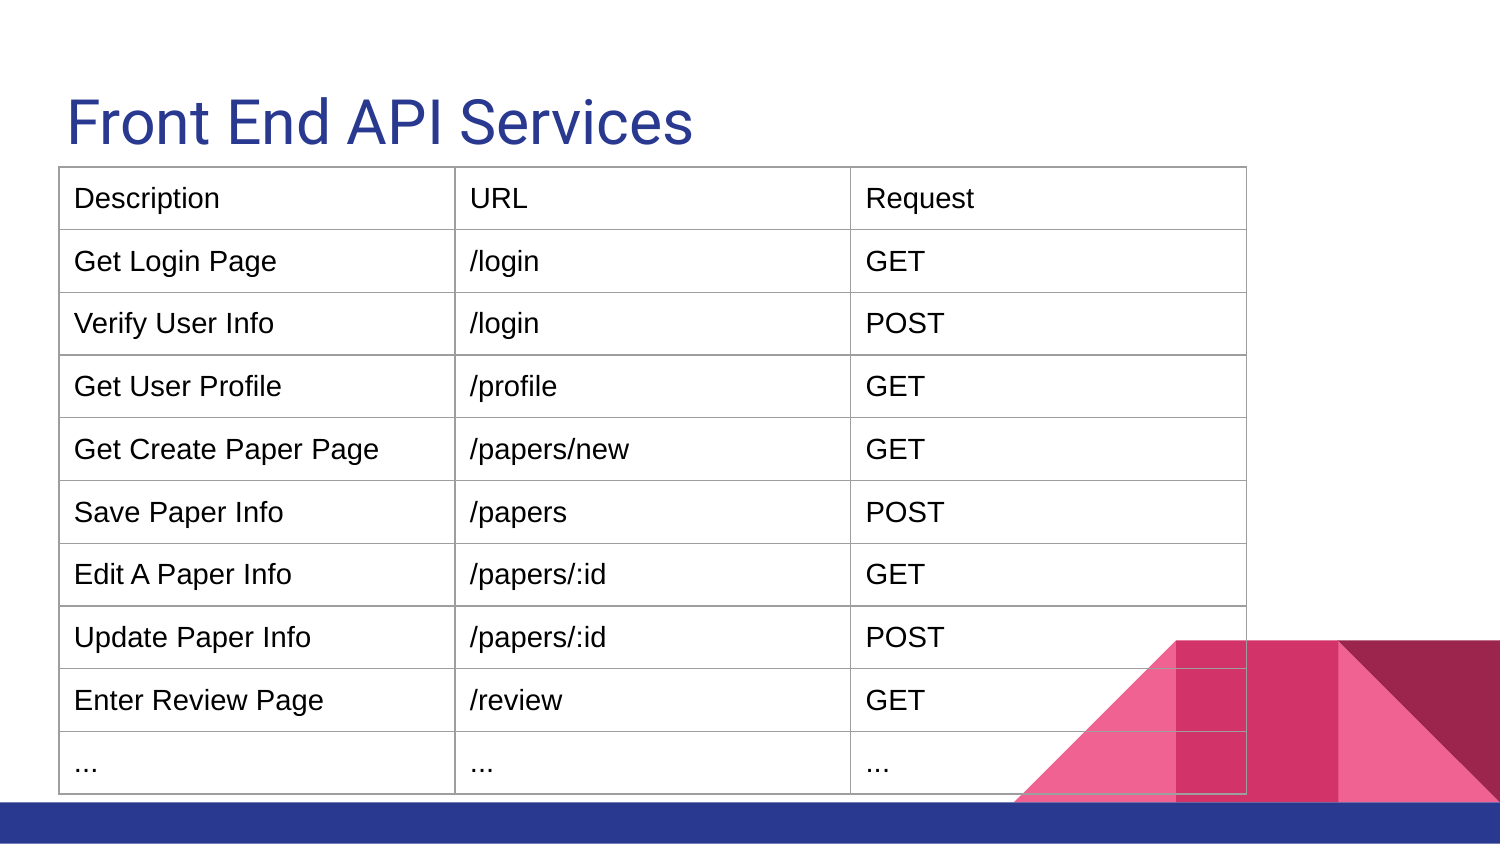

# Front End API Services
| Description | URL | Request |
| --- | --- | --- |
| Get Login Page | /login | GET |
| Verify User Info | /login | POST |
| Get User Profile | /profile | GET |
| Get Create Paper Page | /papers/new | GET |
| Save Paper Info | /papers | POST |
| Edit A Paper Info | /papers/:id | GET |
| Update Paper Info | /papers/:id | POST |
| Enter Review Page | /review | GET |
| ... | ... | ... |